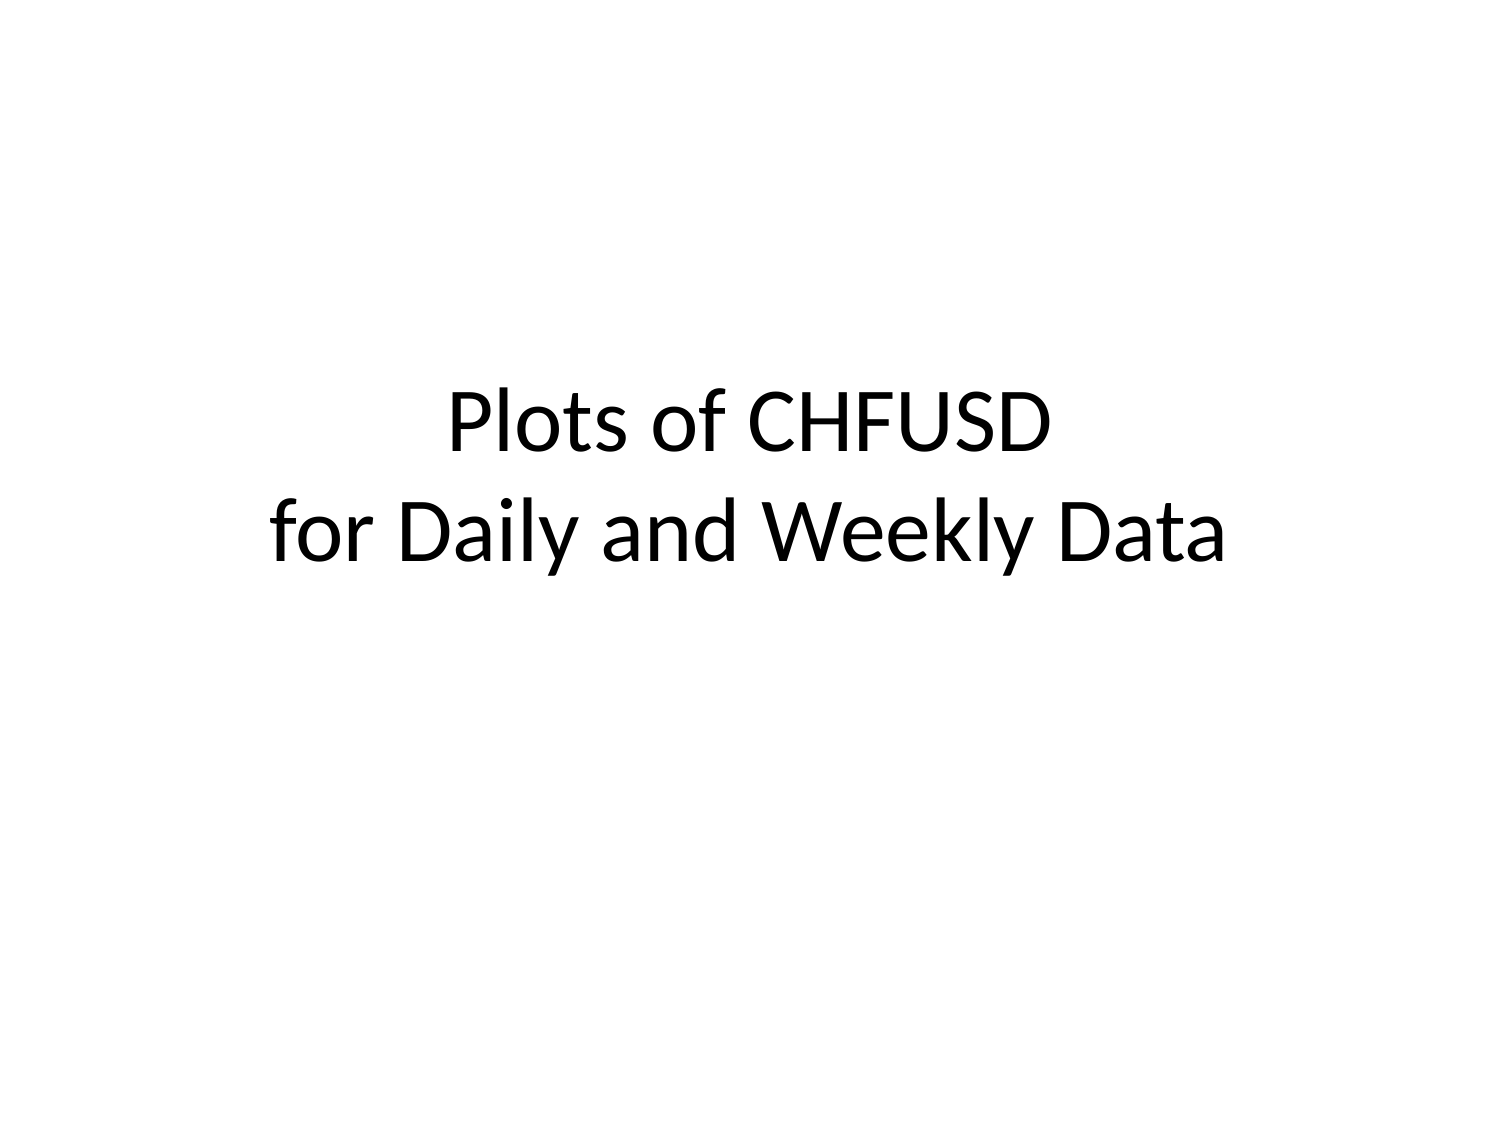

# Plots of CHFUSD for Daily and Weekly Data